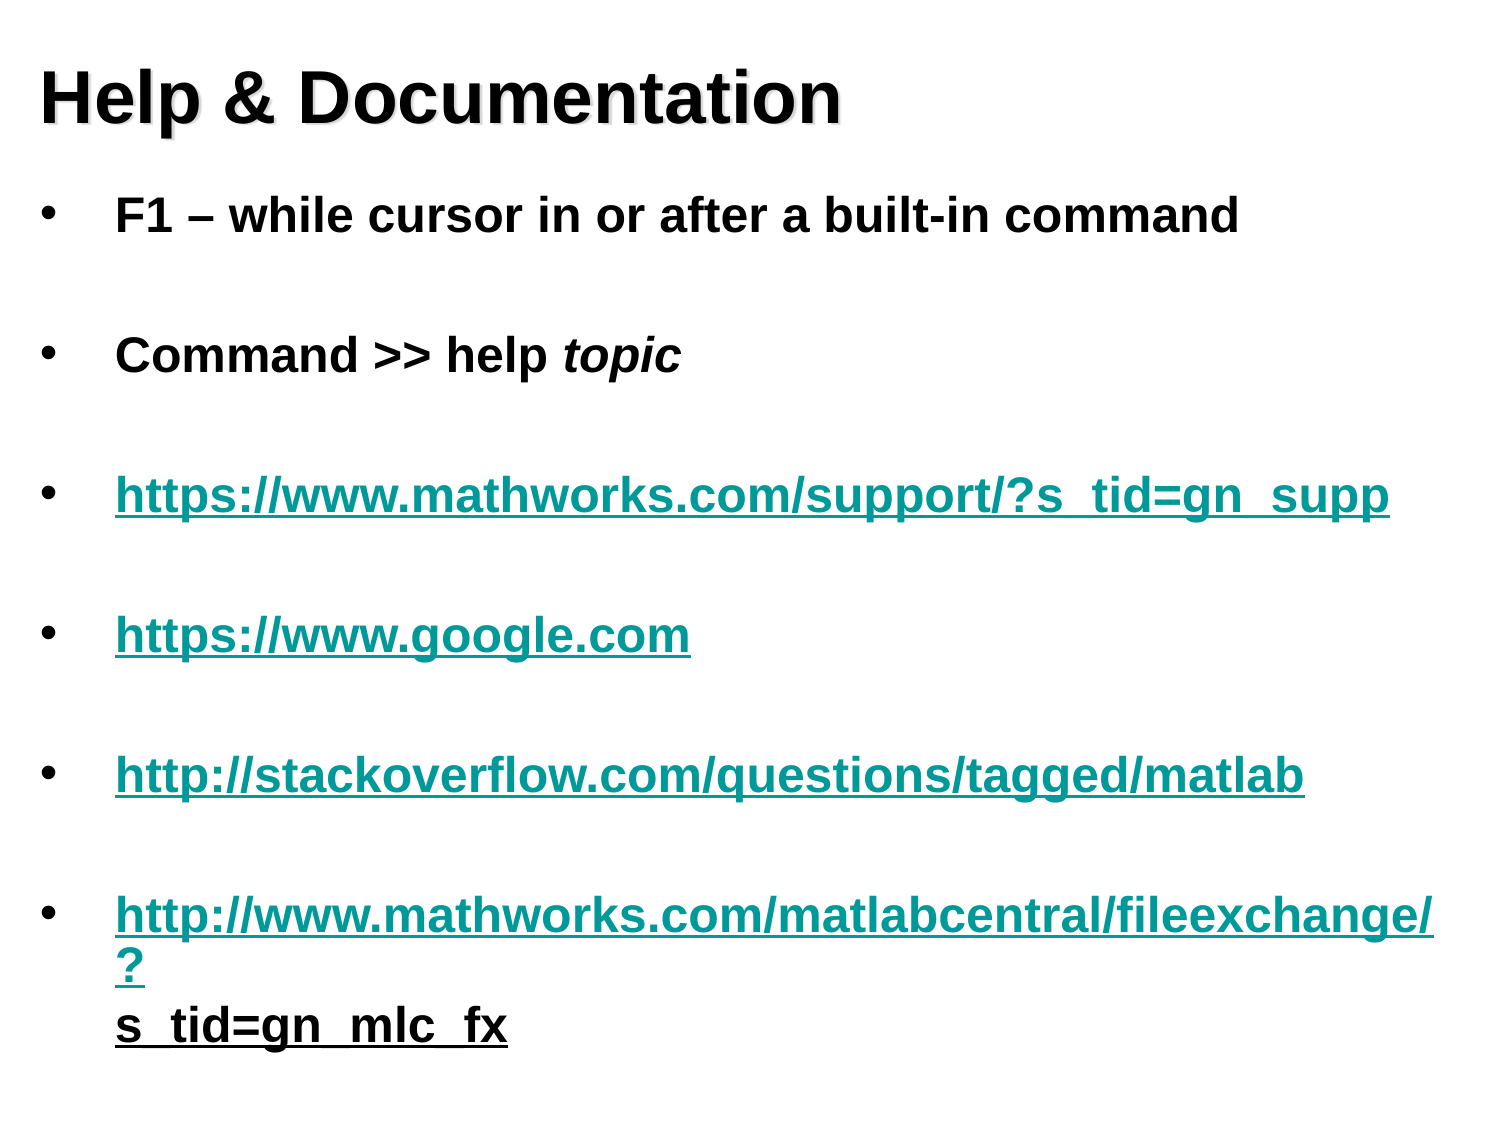

# Help & Documentation
F1 – while cursor in or after a built-in command

Command >> help topic

https://www.mathworks.com/support/?s_tid=gn_supp

https://www.google.com

http://stackoverflow.com/questions/tagged/matlab

http://www.mathworks.com/matlabcentral/fileexchange/?s_tid=gn_mlc_fx